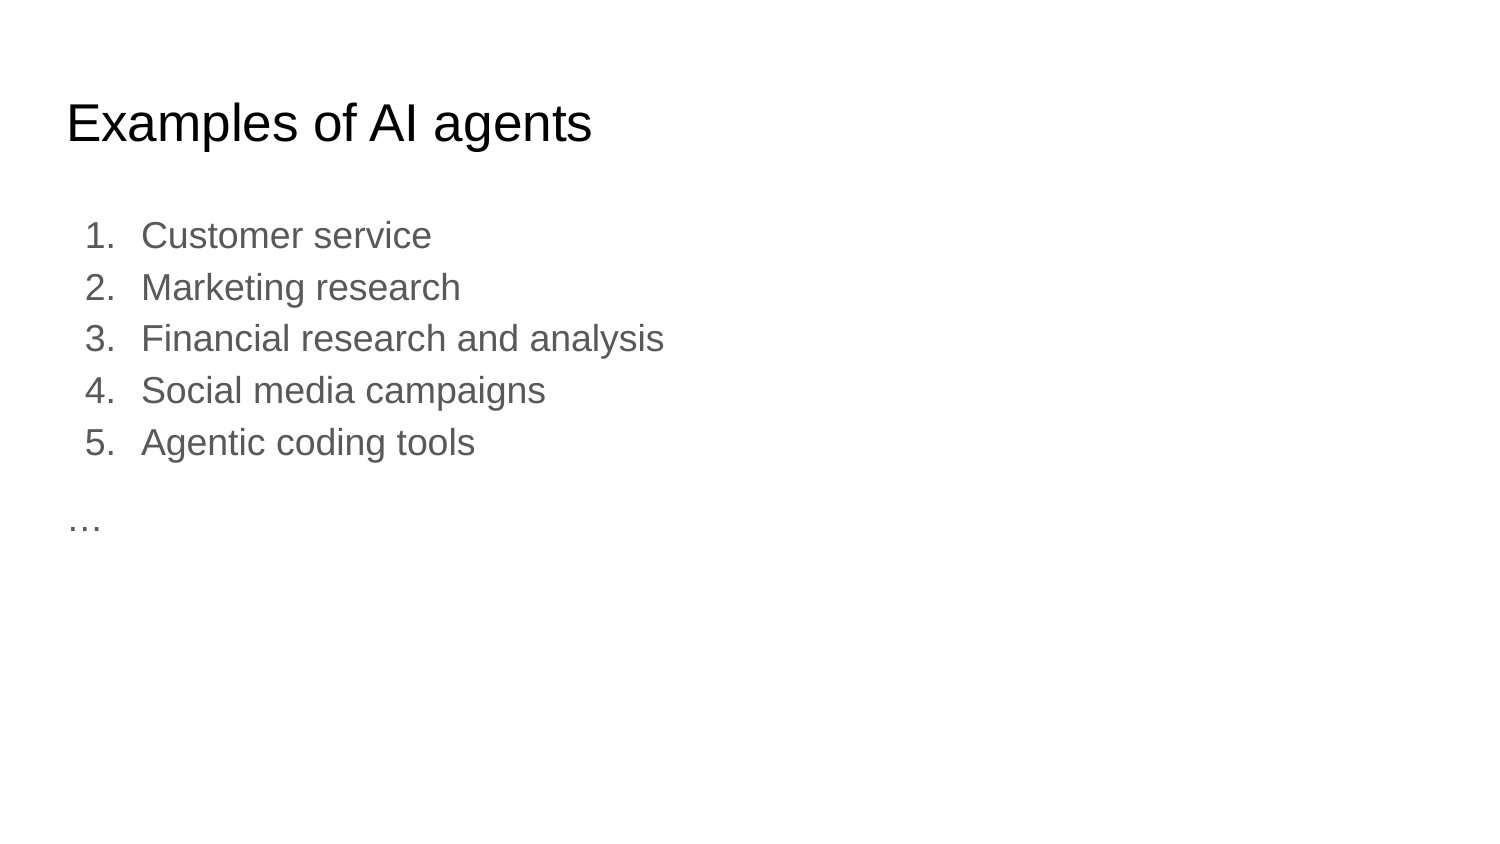

# Examples of AI agents
Customer service
Marketing research
Financial research and analysis
Social media campaigns
Agentic coding tools
…